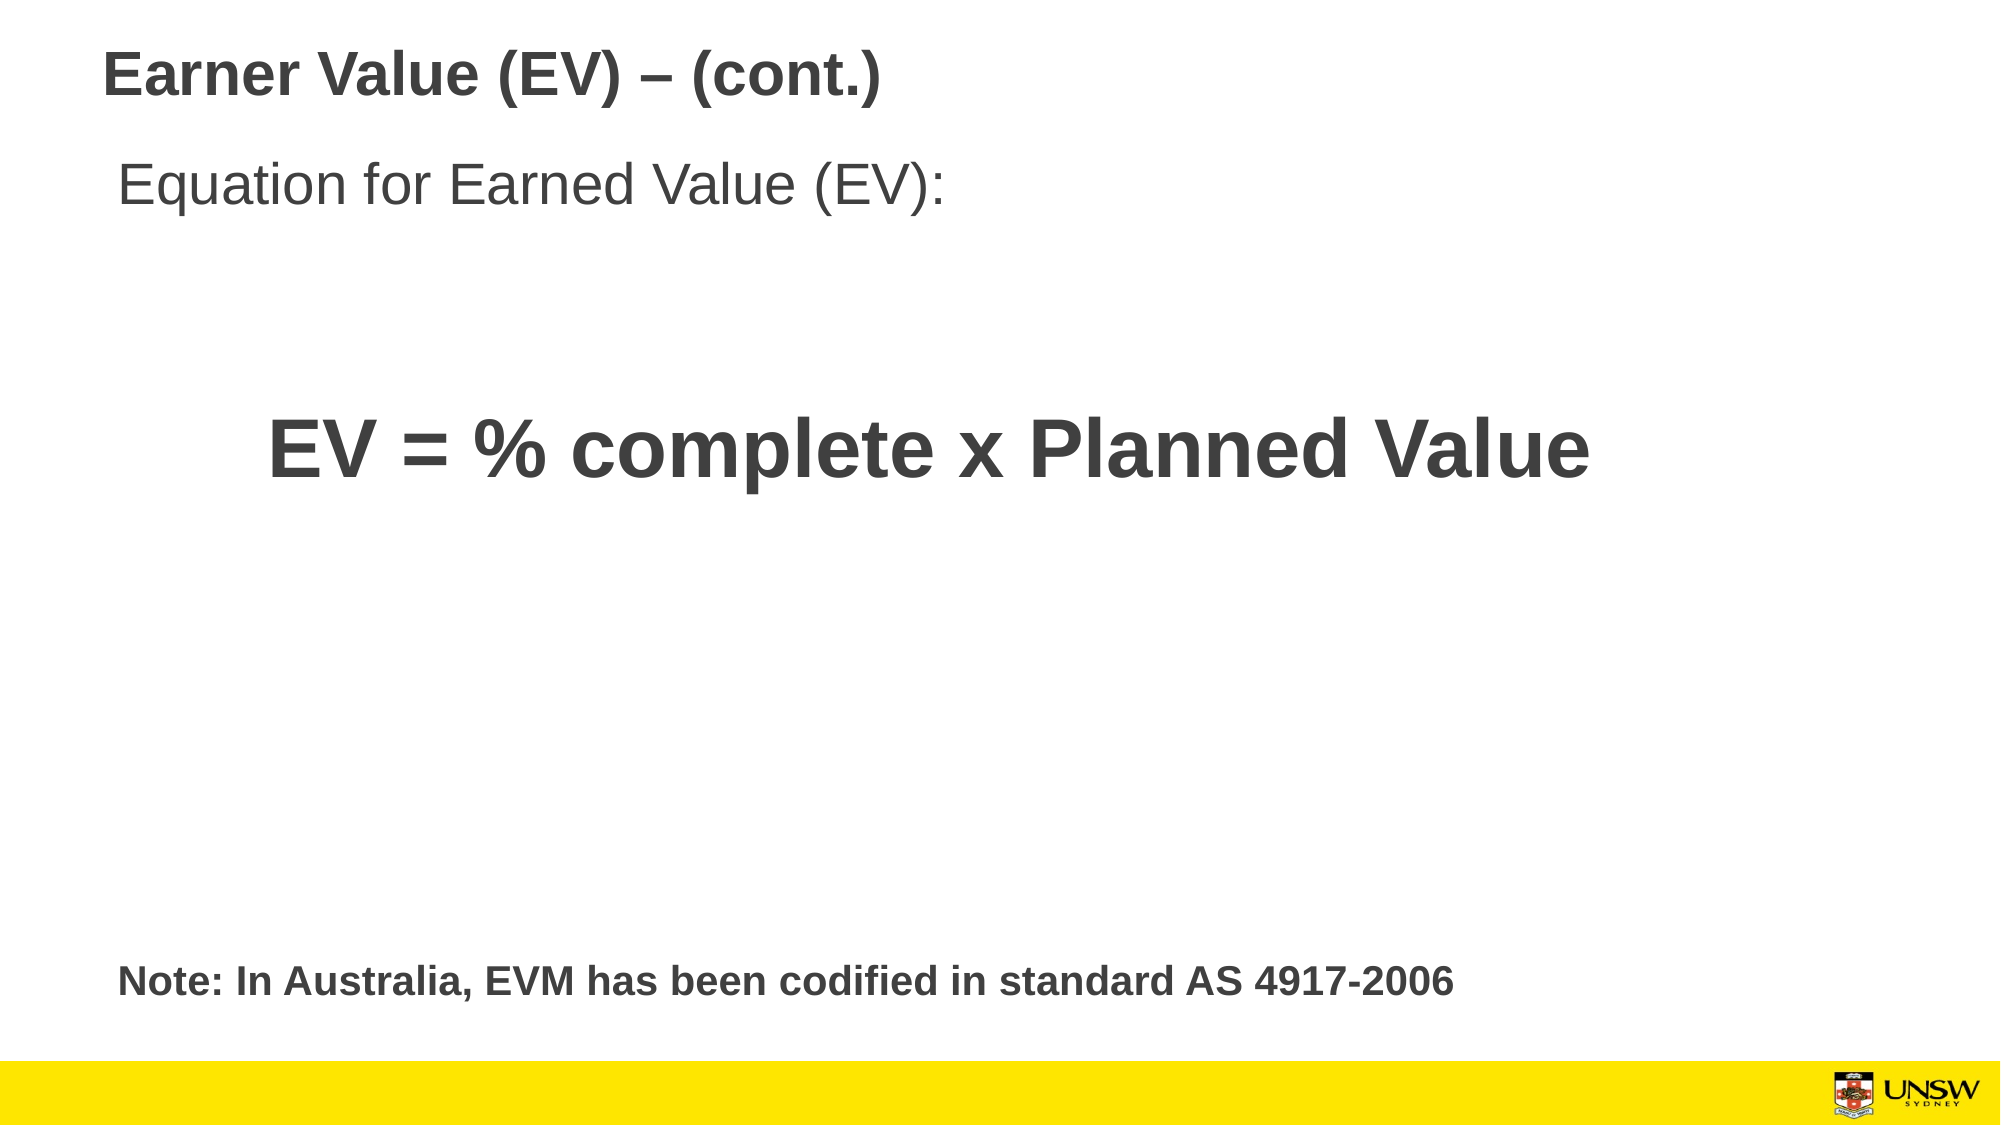

# Earner Value (EV) – (cont.)
Equation for Earned Value (EV):

	EV = % complete x Planned Value

Note: In Australia, EVM has been codified in standard AS 4917-2006